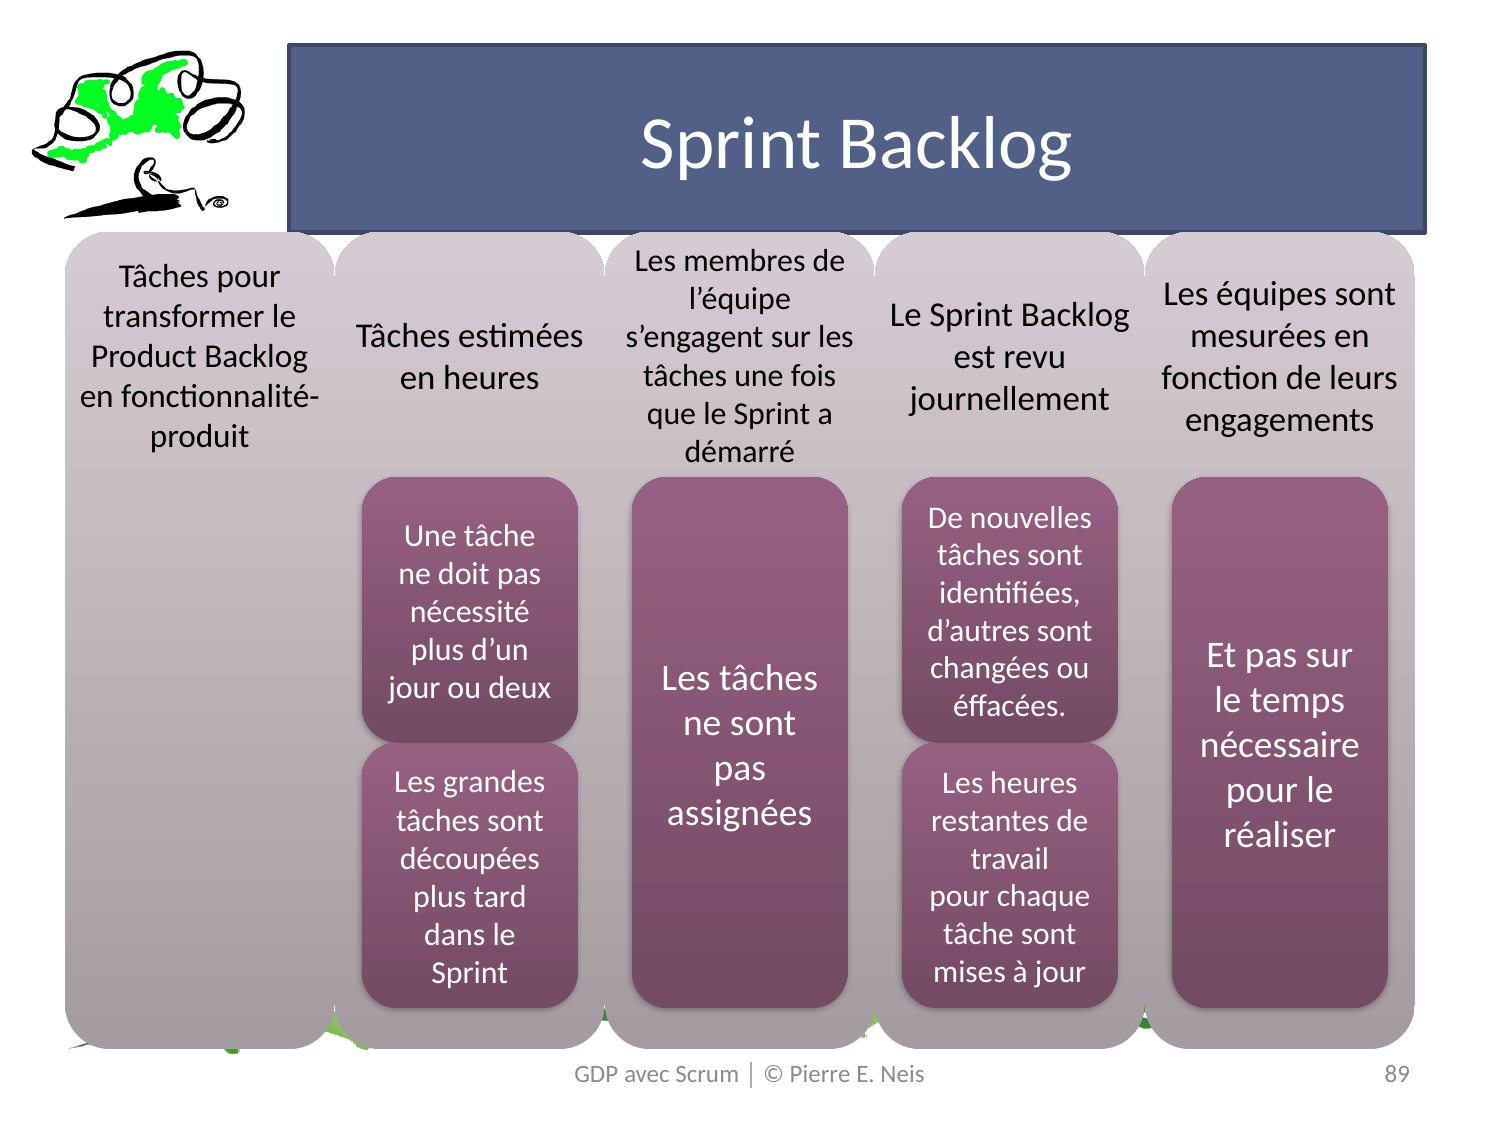

# Sprint Backlog
Tâches pour transformer le Product Backlog en fonctionnalité-produit
Tâches estimées en heures
Une tâche ne doit pas nécessité plus d’un jour ou deux
Les grandes tâches sont découpées plus tard dans le Sprint
Les membres de l’équipe s’engagent sur les tâches une fois que le Sprint a démarré
Les tâches ne sont pas assignées
De nouvelles tâches sont identifiées, d’autres sont changées ou éffacées.
Les heures restantes de travail pour chaque tâche sont mises à jour
Et pas sur le temps nécessaire pour le réaliser
GDP avec Scrum │ © Pierre E. Neis
89